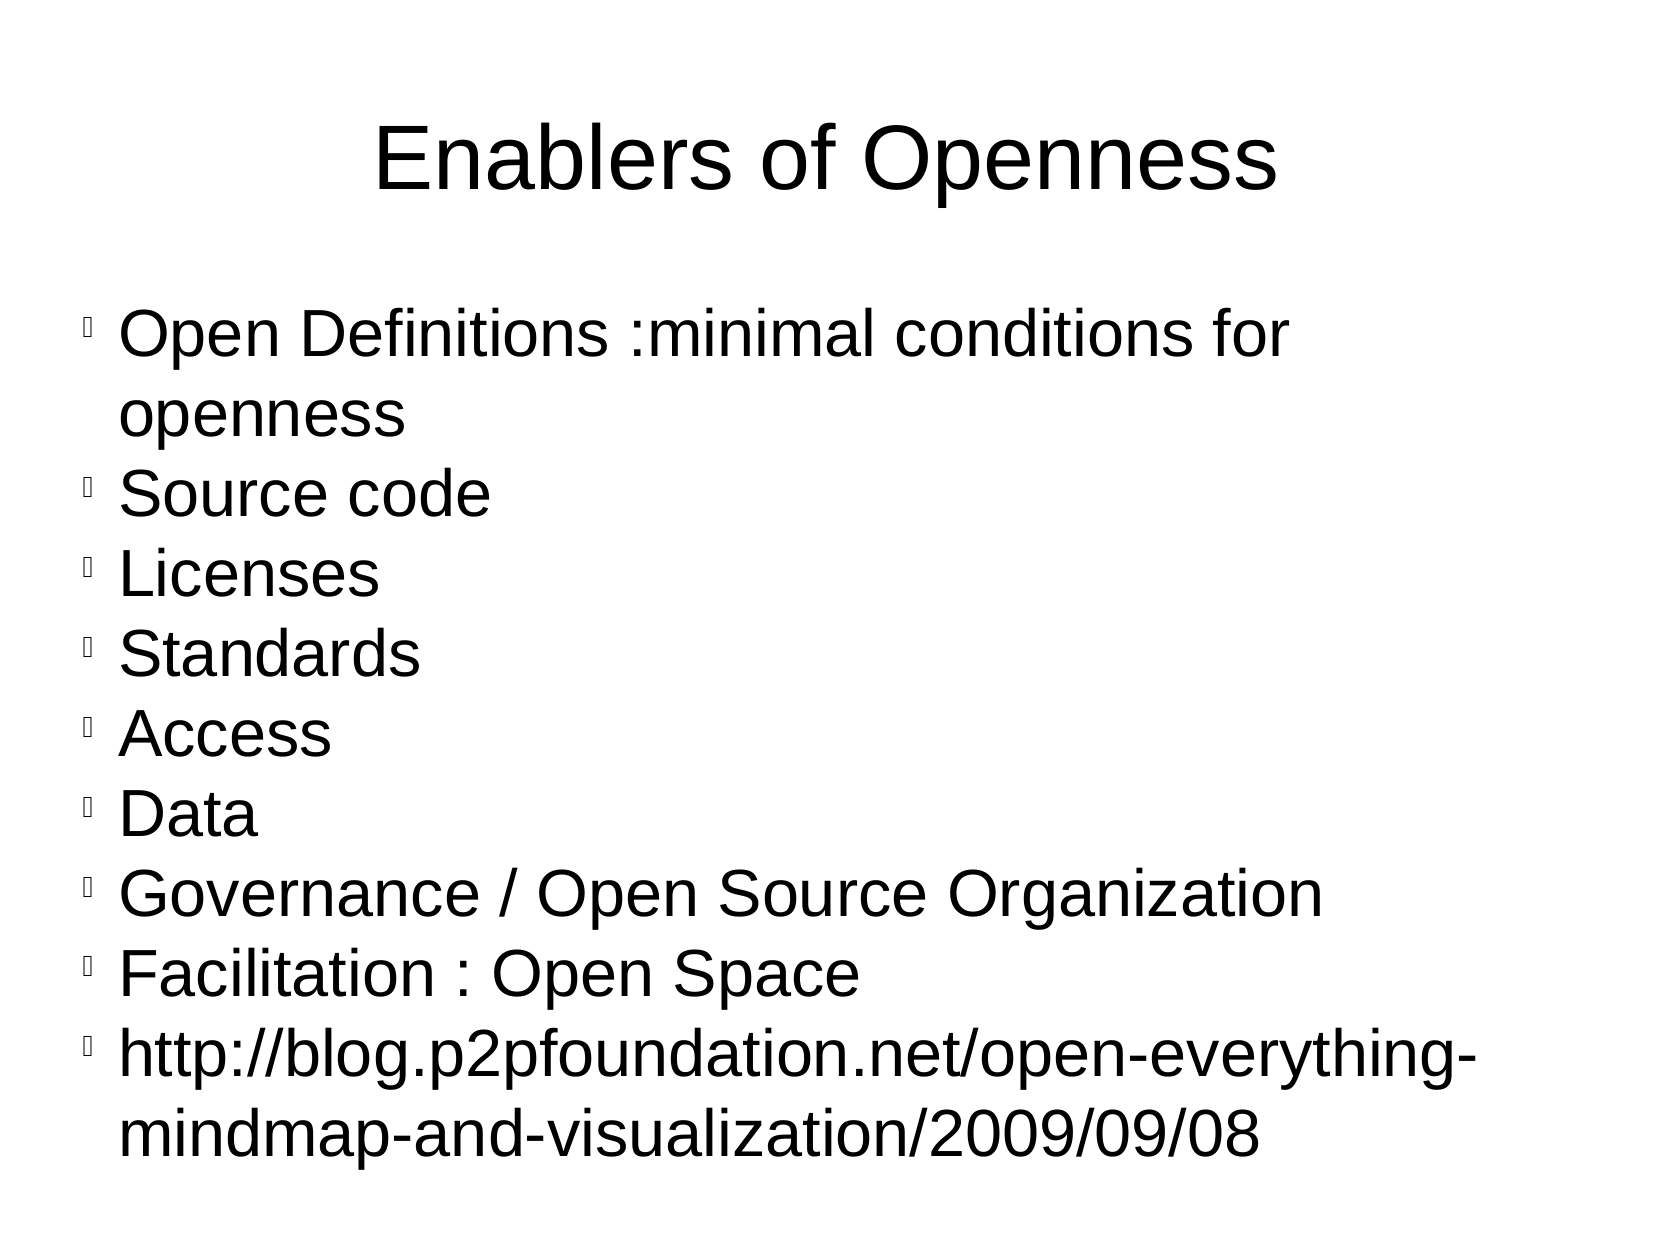

Enablers of Openness
Open Definitions :minimal conditions for openness
Source code
Licenses
Standards
Access
Data
Governance / Open Source Organization
Facilitation : Open Space
http://blog.p2pfoundation.net/open-everything-mindmap-and-visualization/2009/09/08